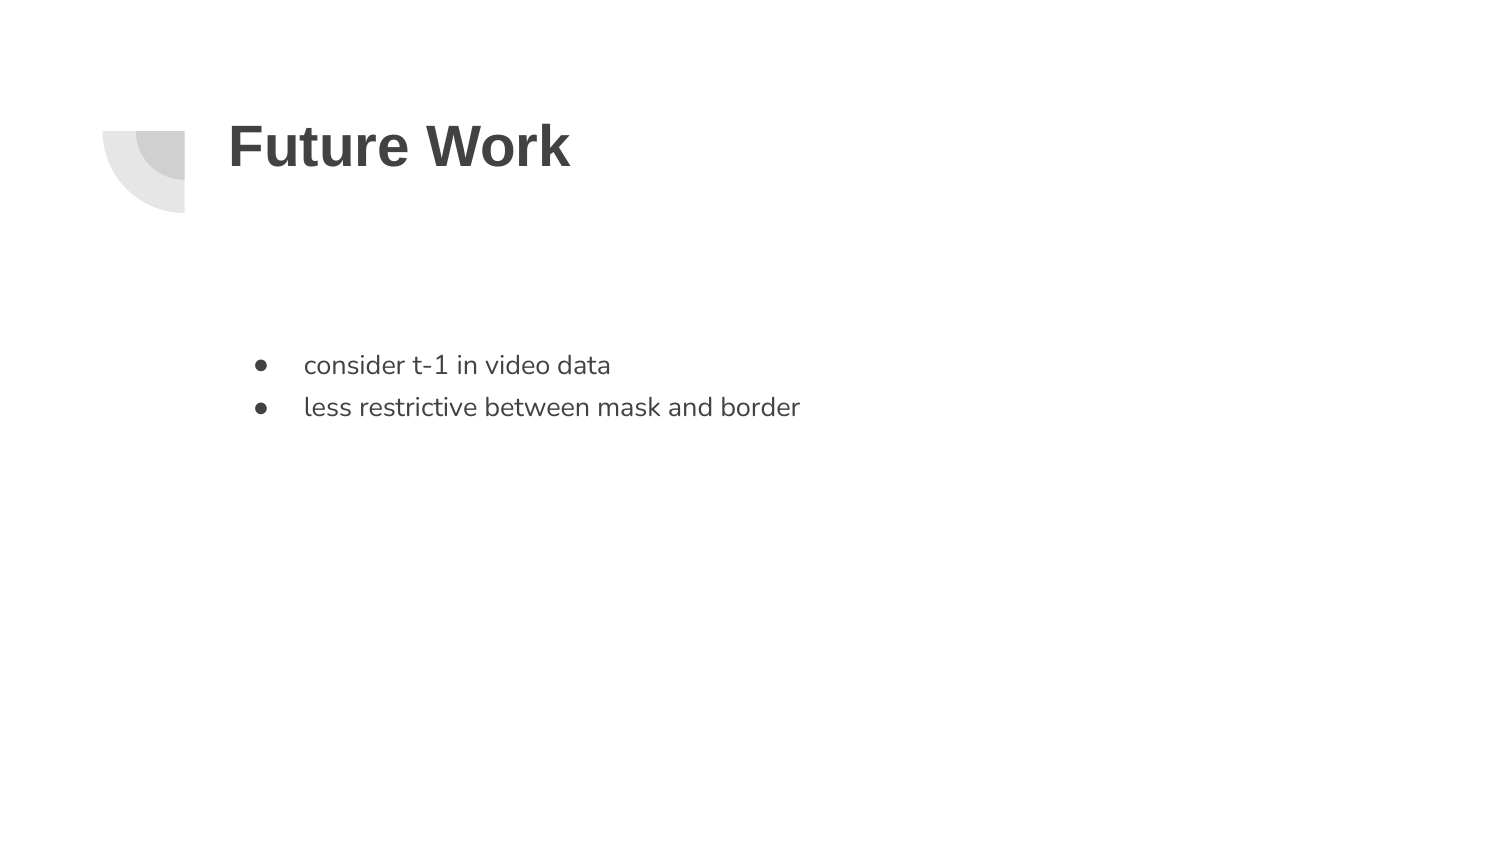

# Future Work
consider t-1 in video data
less restrictive between mask and border